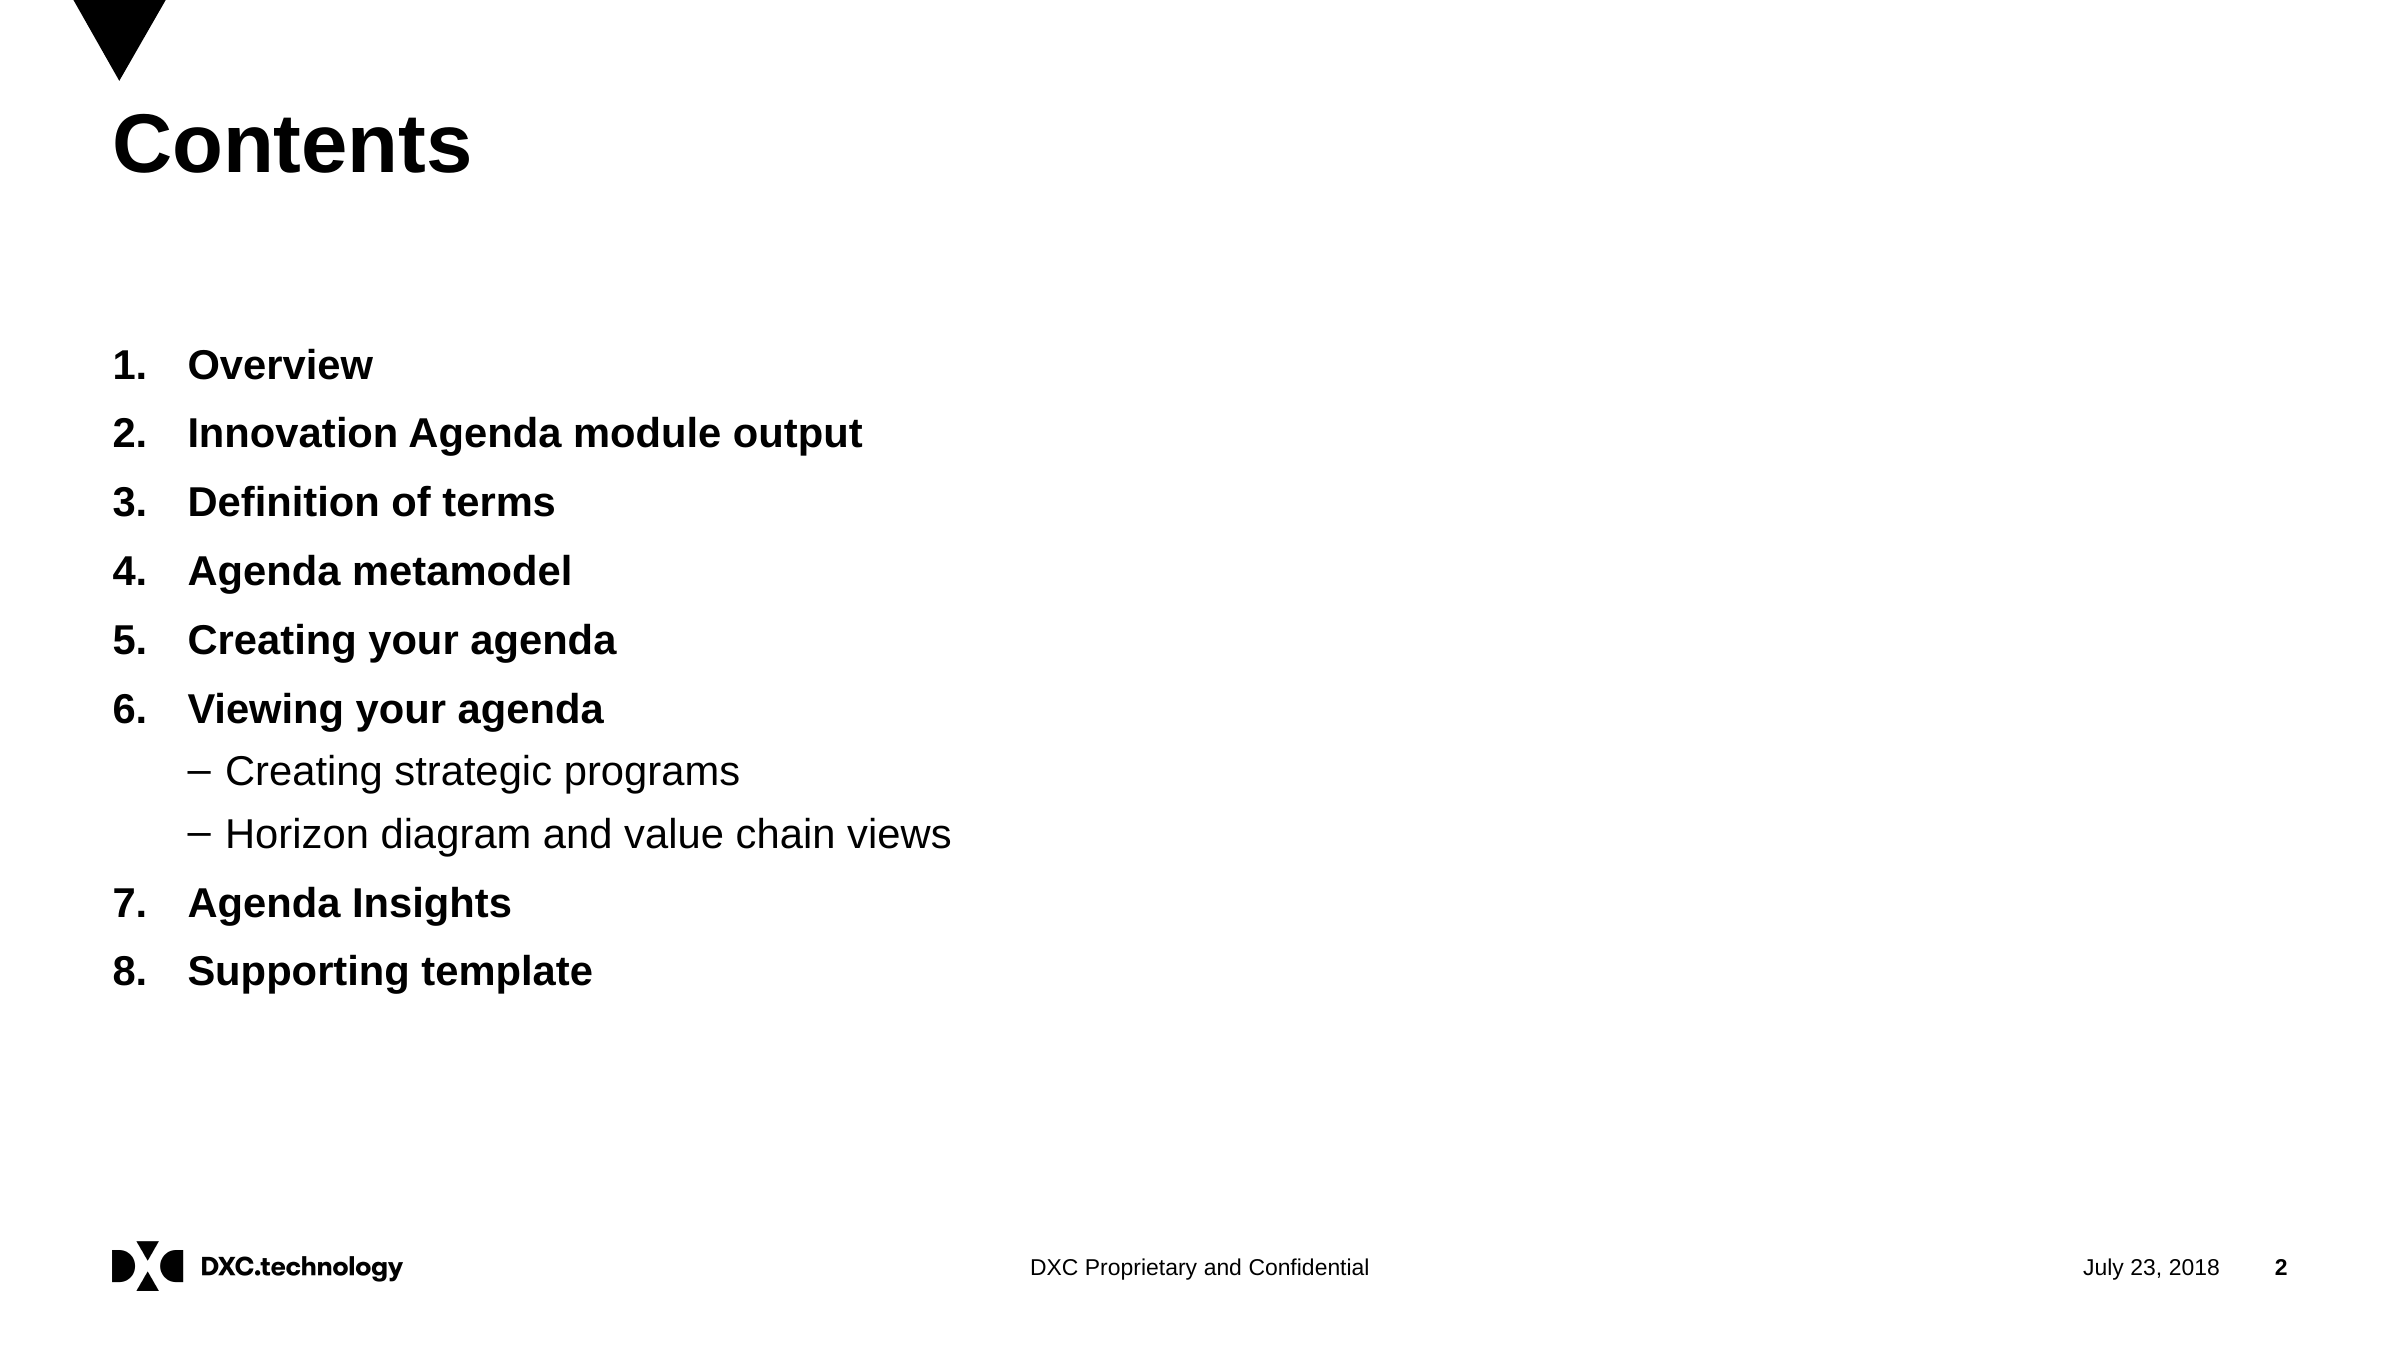

# Contents
Overview
Innovation Agenda module output
Definition of terms
Agenda metamodel
Creating your agenda
Viewing your agenda
Creating strategic programs
Horizon diagram and value chain views
Agenda Insights
Supporting template